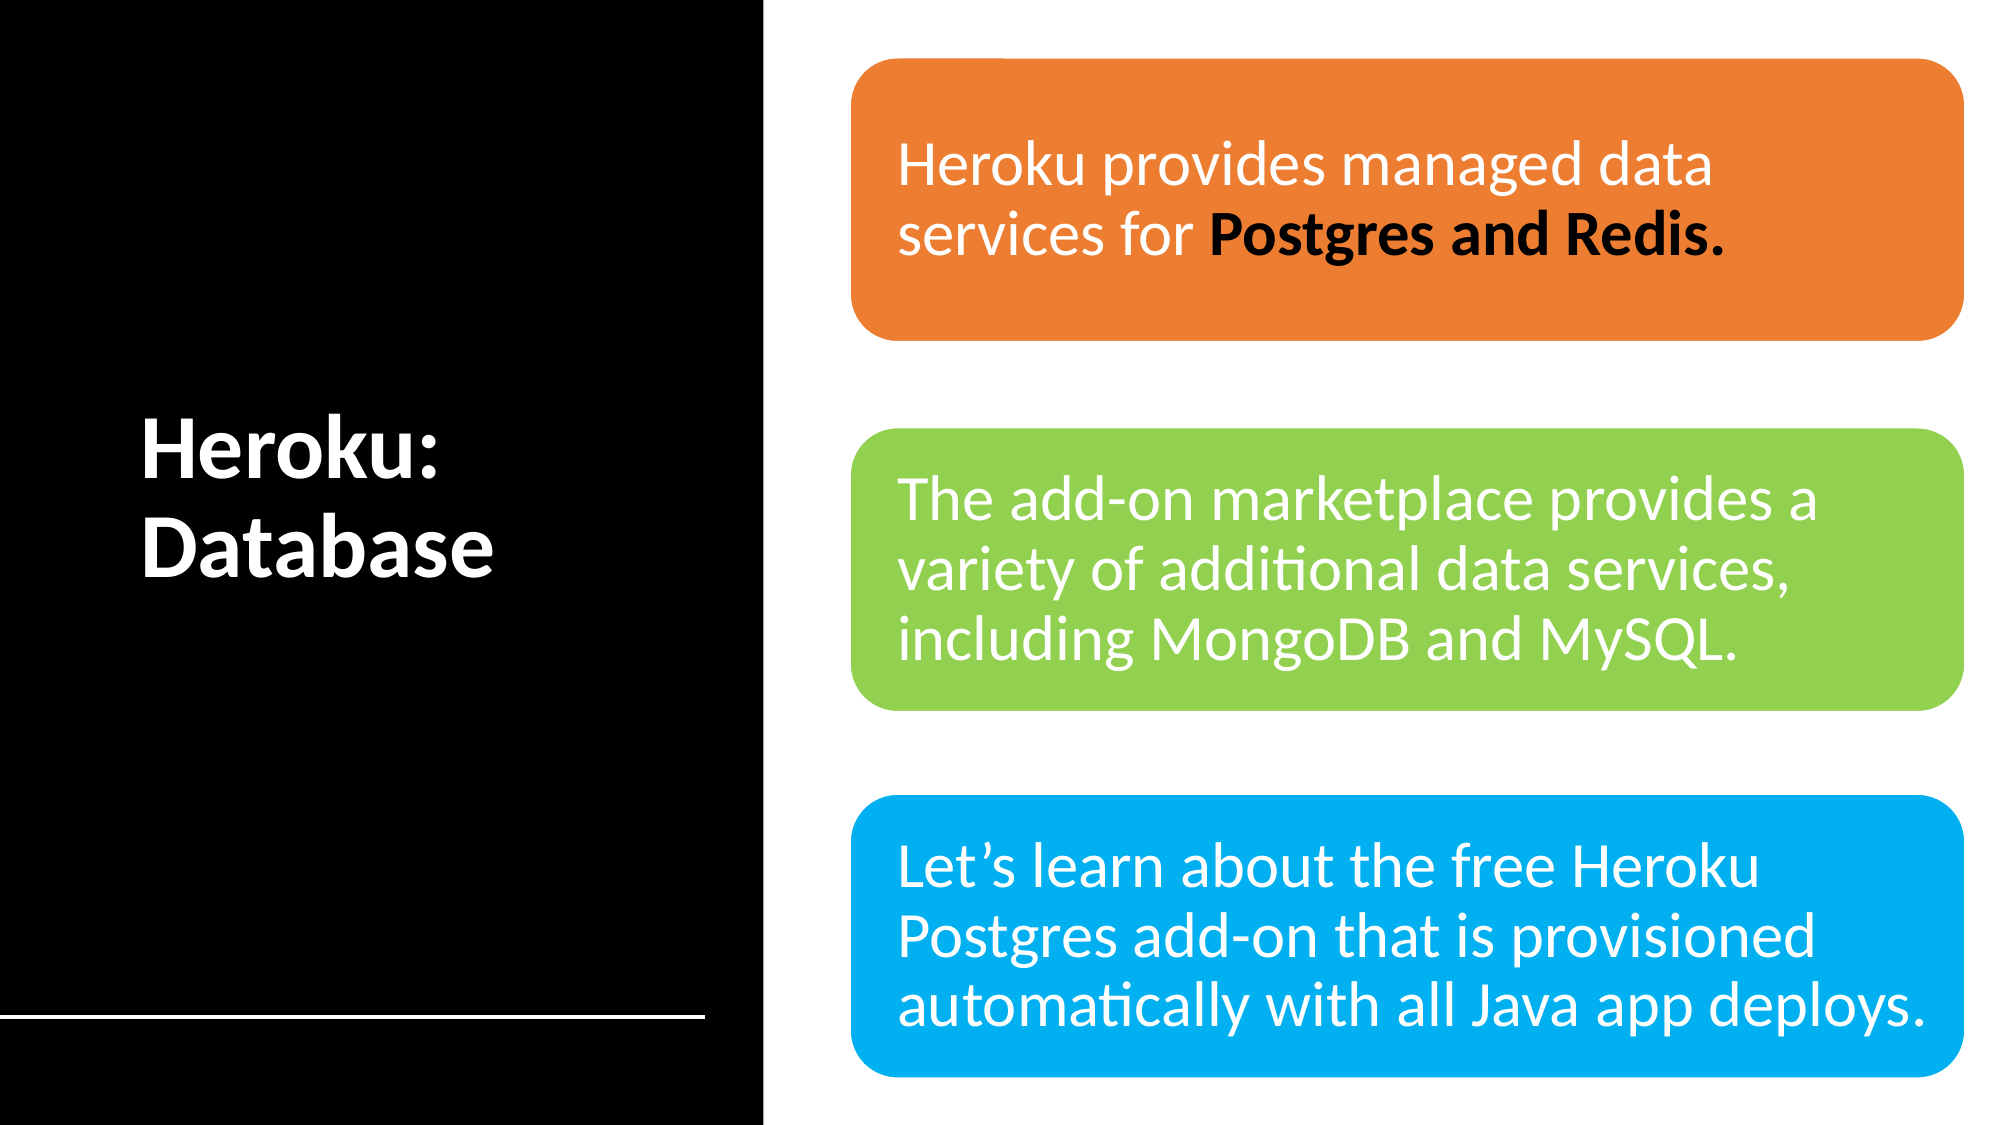

Heroku provides managed data services for Postgres and Redis.
The add-on marketplace provides a variety of additional data services, including MongoDB and MySQL.
Let’s learn about the free Heroku Postgres add-on that is provisioned automatically with all Java app deploys.
# Heroku: Database